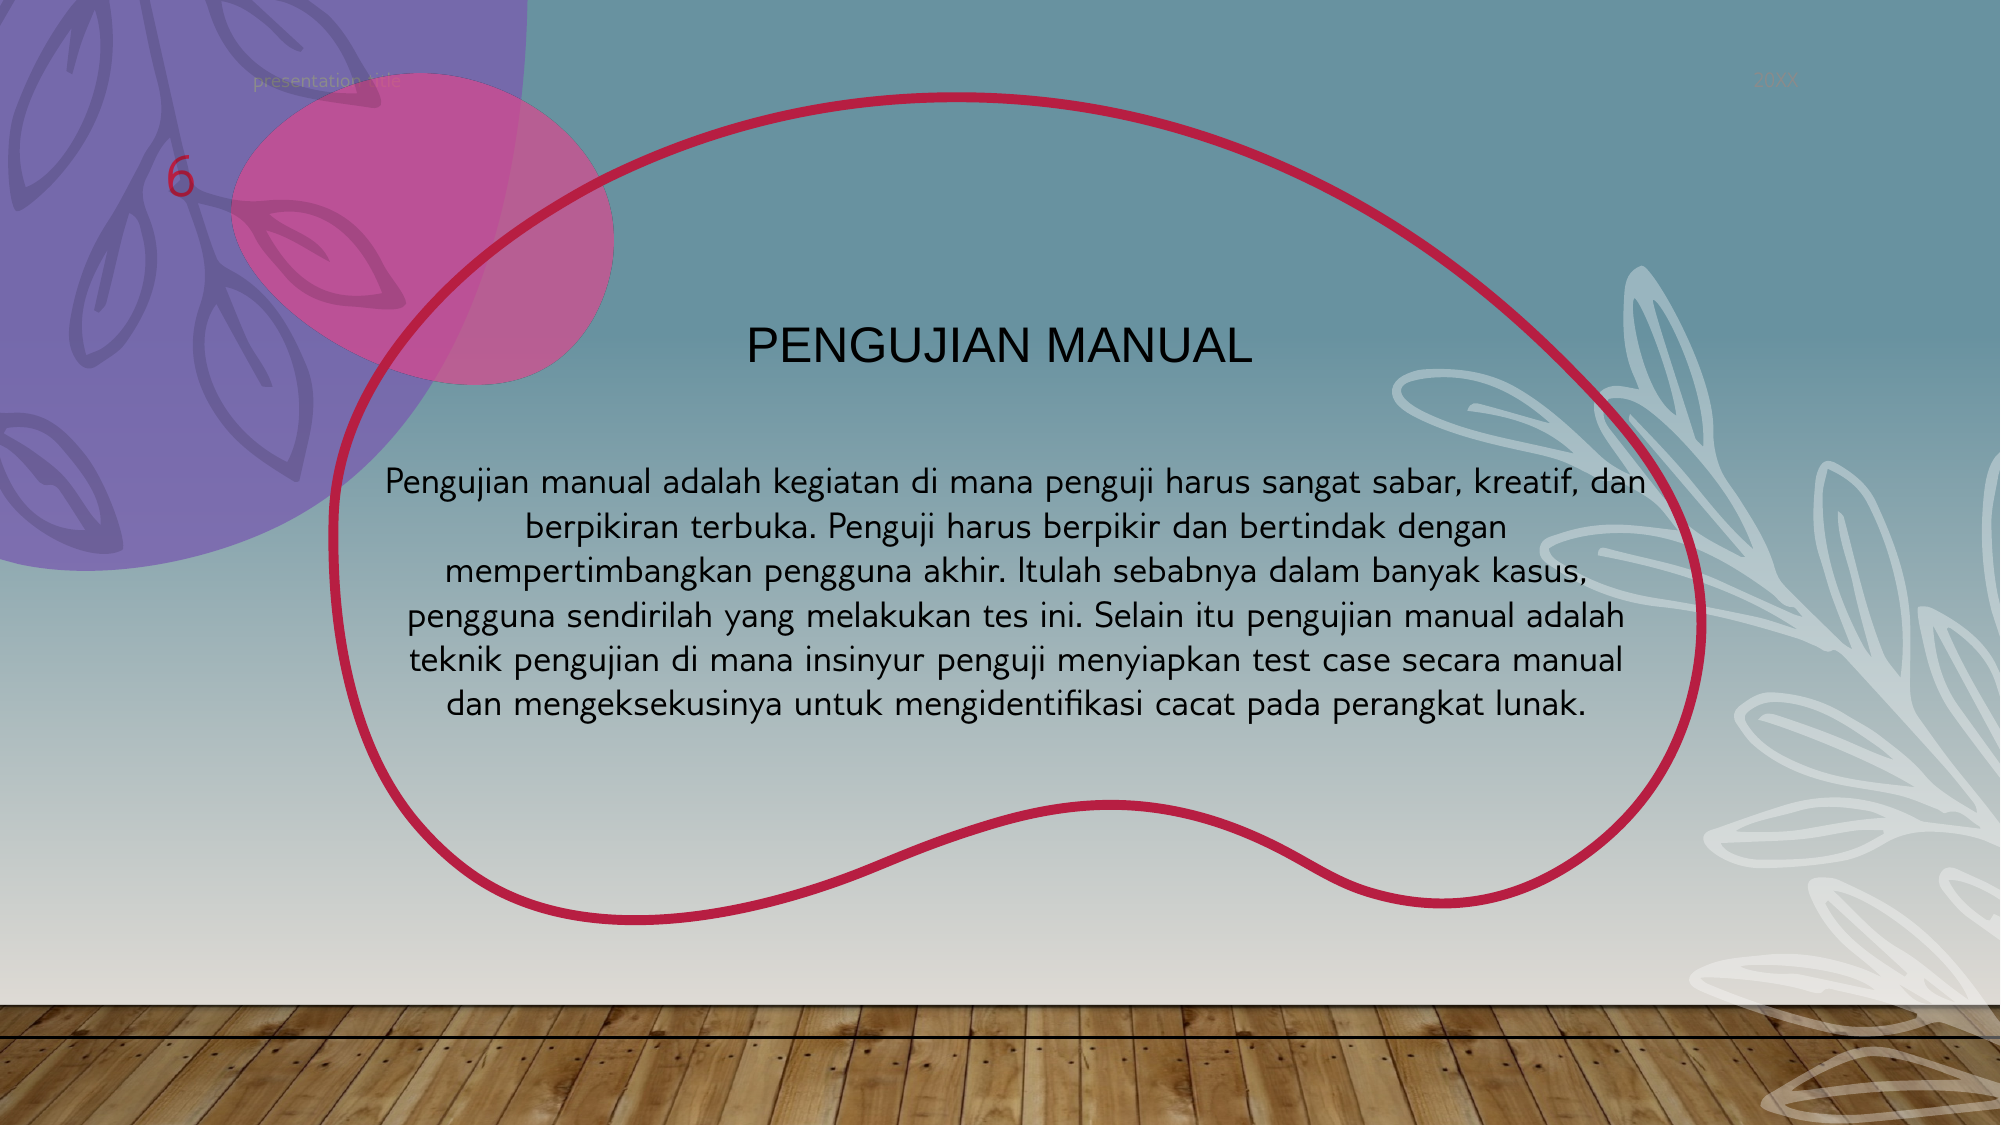

presentation title
20XX
6
# PENGUJIAN MANUAL
Pengujian manual adalah kegiatan di mana penguji harus sangat sabar, kreatif, dan berpikiran terbuka. Penguji harus berpikir dan bertindak dengan mempertimbangkan pengguna akhir. Itulah sebabnya dalam banyak kasus, pengguna sendirilah yang melakukan tes ini. Selain itu pengujian manual adalah teknik pengujian di mana insinyur penguji menyiapkan test case secara manual dan mengeksekusinya untuk mengidentifikasi cacat pada perangkat lunak.